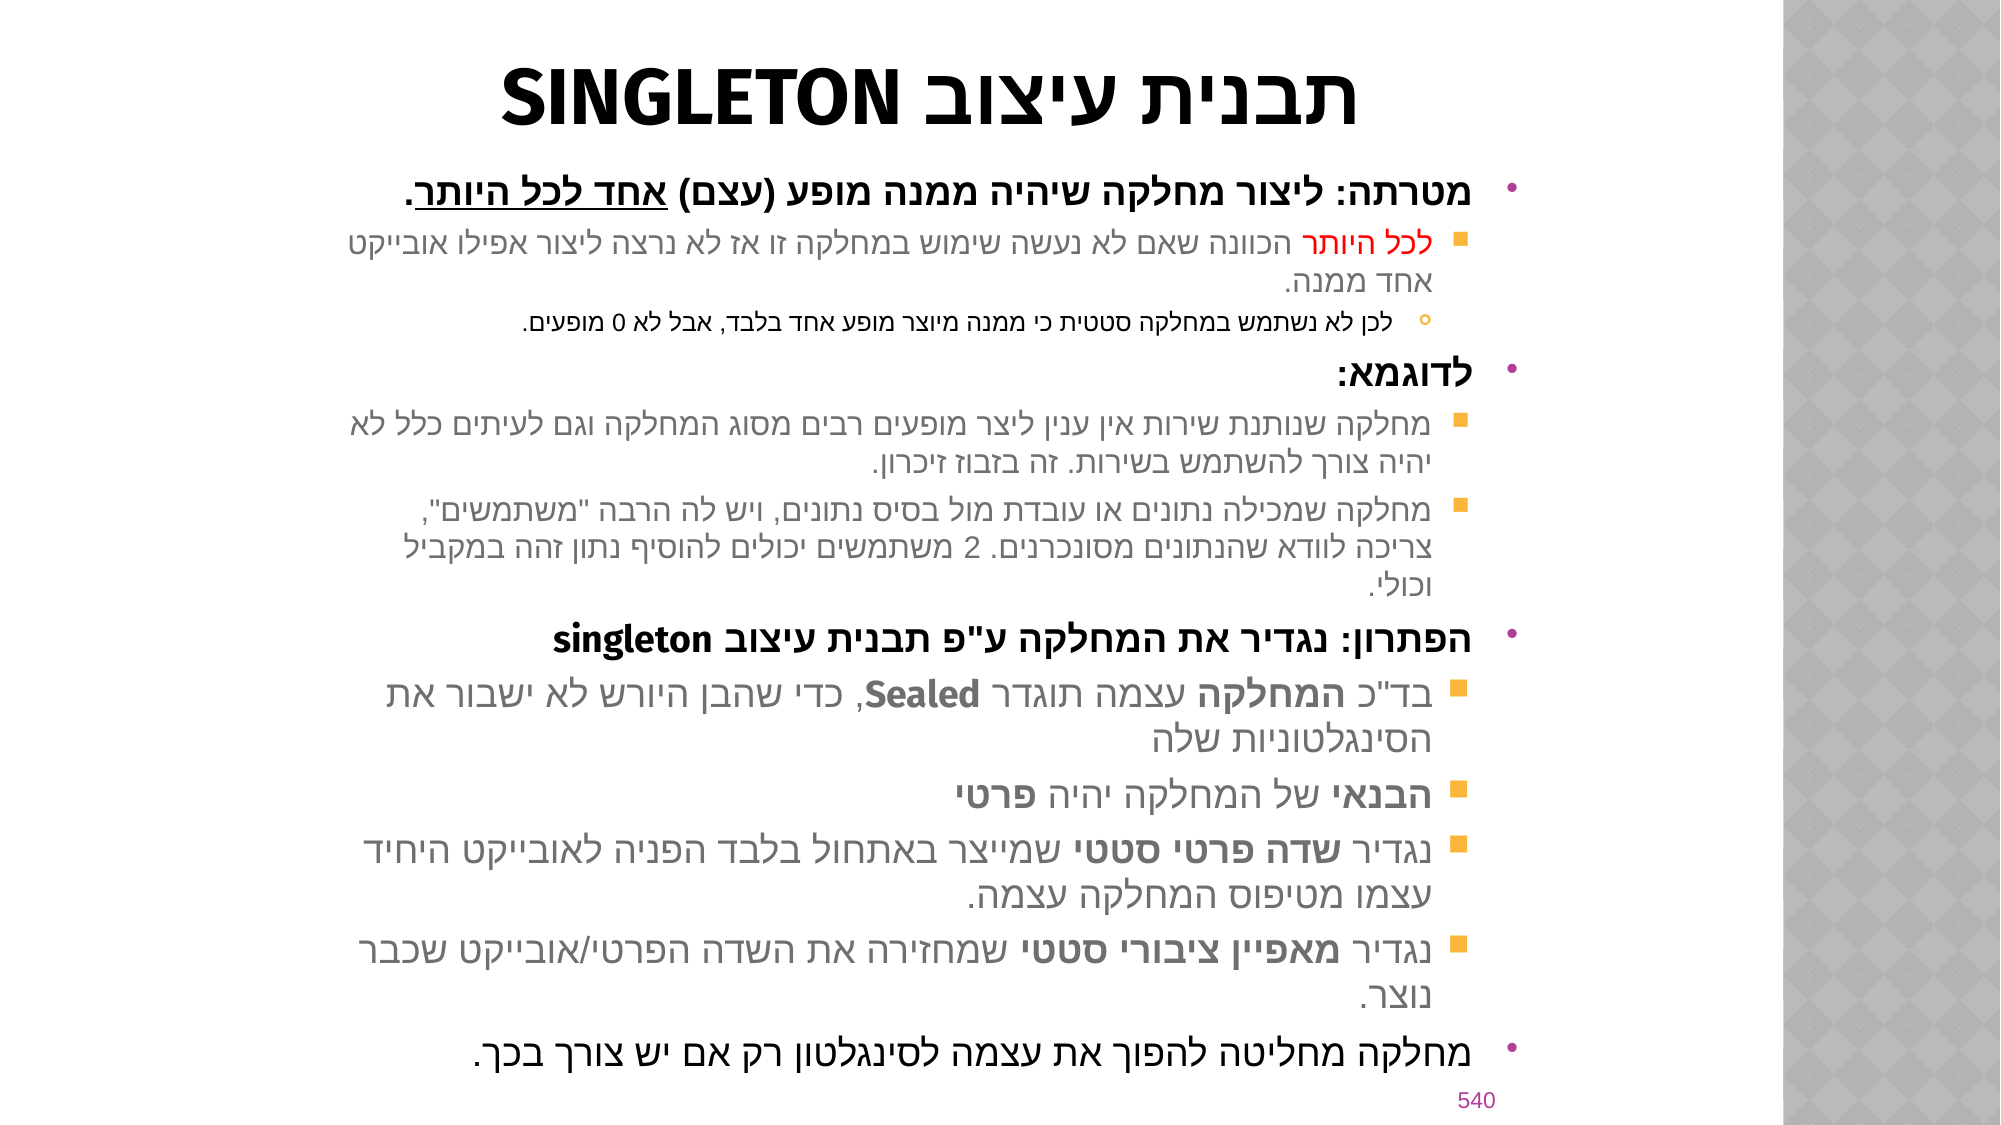

# תבנית עיצוב SINGLETON
מטרתה: ליצור מחלקה שיהיה ממנה מופע (עצם) אחד לכל היותר.
לכל היותר הכוונה שאם לא נעשה שימוש במחלקה זו אז לא נרצה ליצור אפילו אובייקט אחד ממנה.
לכן לא נשתמש במחלקה סטטית כי ממנה מיוצר מופע אחד בלבד, אבל לא 0 מופעים.
לדוגמא:
מחלקה שנותנת שירות אין ענין ליצר מופעים רבים מסוג המחלקה וגם לעיתים כלל לא יהיה צורך להשתמש בשירות. זה בזבוז זיכרון.
מחלקה שמכילה נתונים או עובדת מול בסיס נתונים, ויש לה הרבה "משתמשים", צריכה לוודא שהנתונים מסונכרנים. 2 משתמשים יכולים להוסיף נתון זהה במקביל וכולי.
הפתרון: נגדיר את המחלקה ע"פ תבנית עיצוב singleton
בד"כ המחלקה עצמה תוגדר Sealed, כדי שהבן היורש לא ישבור את הסינגלטוניות שלה
הבנאי של המחלקה יהיה פרטי
נגדיר שדה פרטי סטטי שמייצר באתחול בלבד הפניה לאובייקט היחיד עצמו מטיפוס המחלקה עצמה.
נגדיר מאפיין ציבורי סטטי שמחזירה את השדה הפרטי/אובייקט שכבר נוצר.
מחלקה מחליטה להפוך את עצמה לסינגלטון רק אם יש צורך בכך.
540